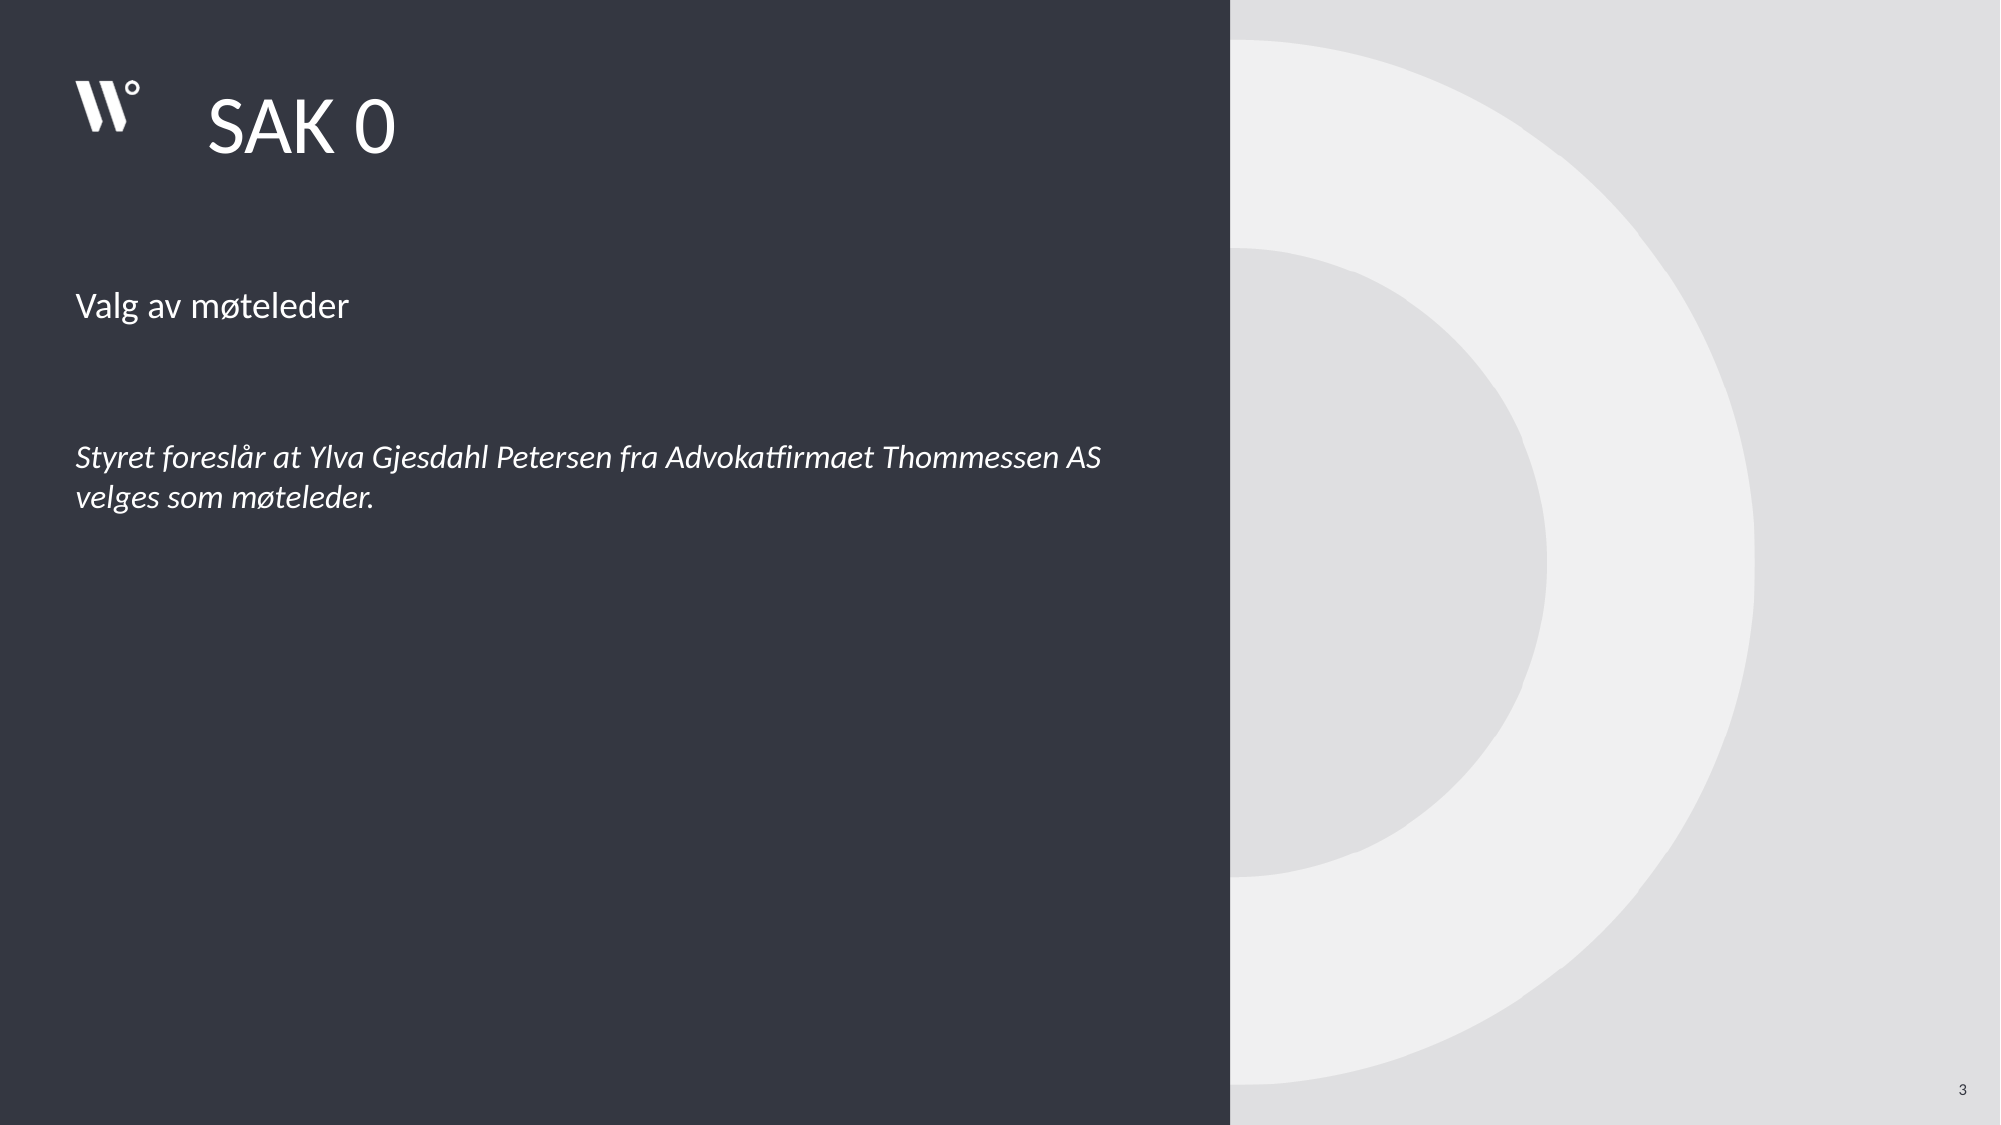

# SAK 0
Valg av møteleder
Styret foreslår at Ylva Gjesdahl Petersen fra Advokatfirmaet Thommessen AS velges som møteleder.